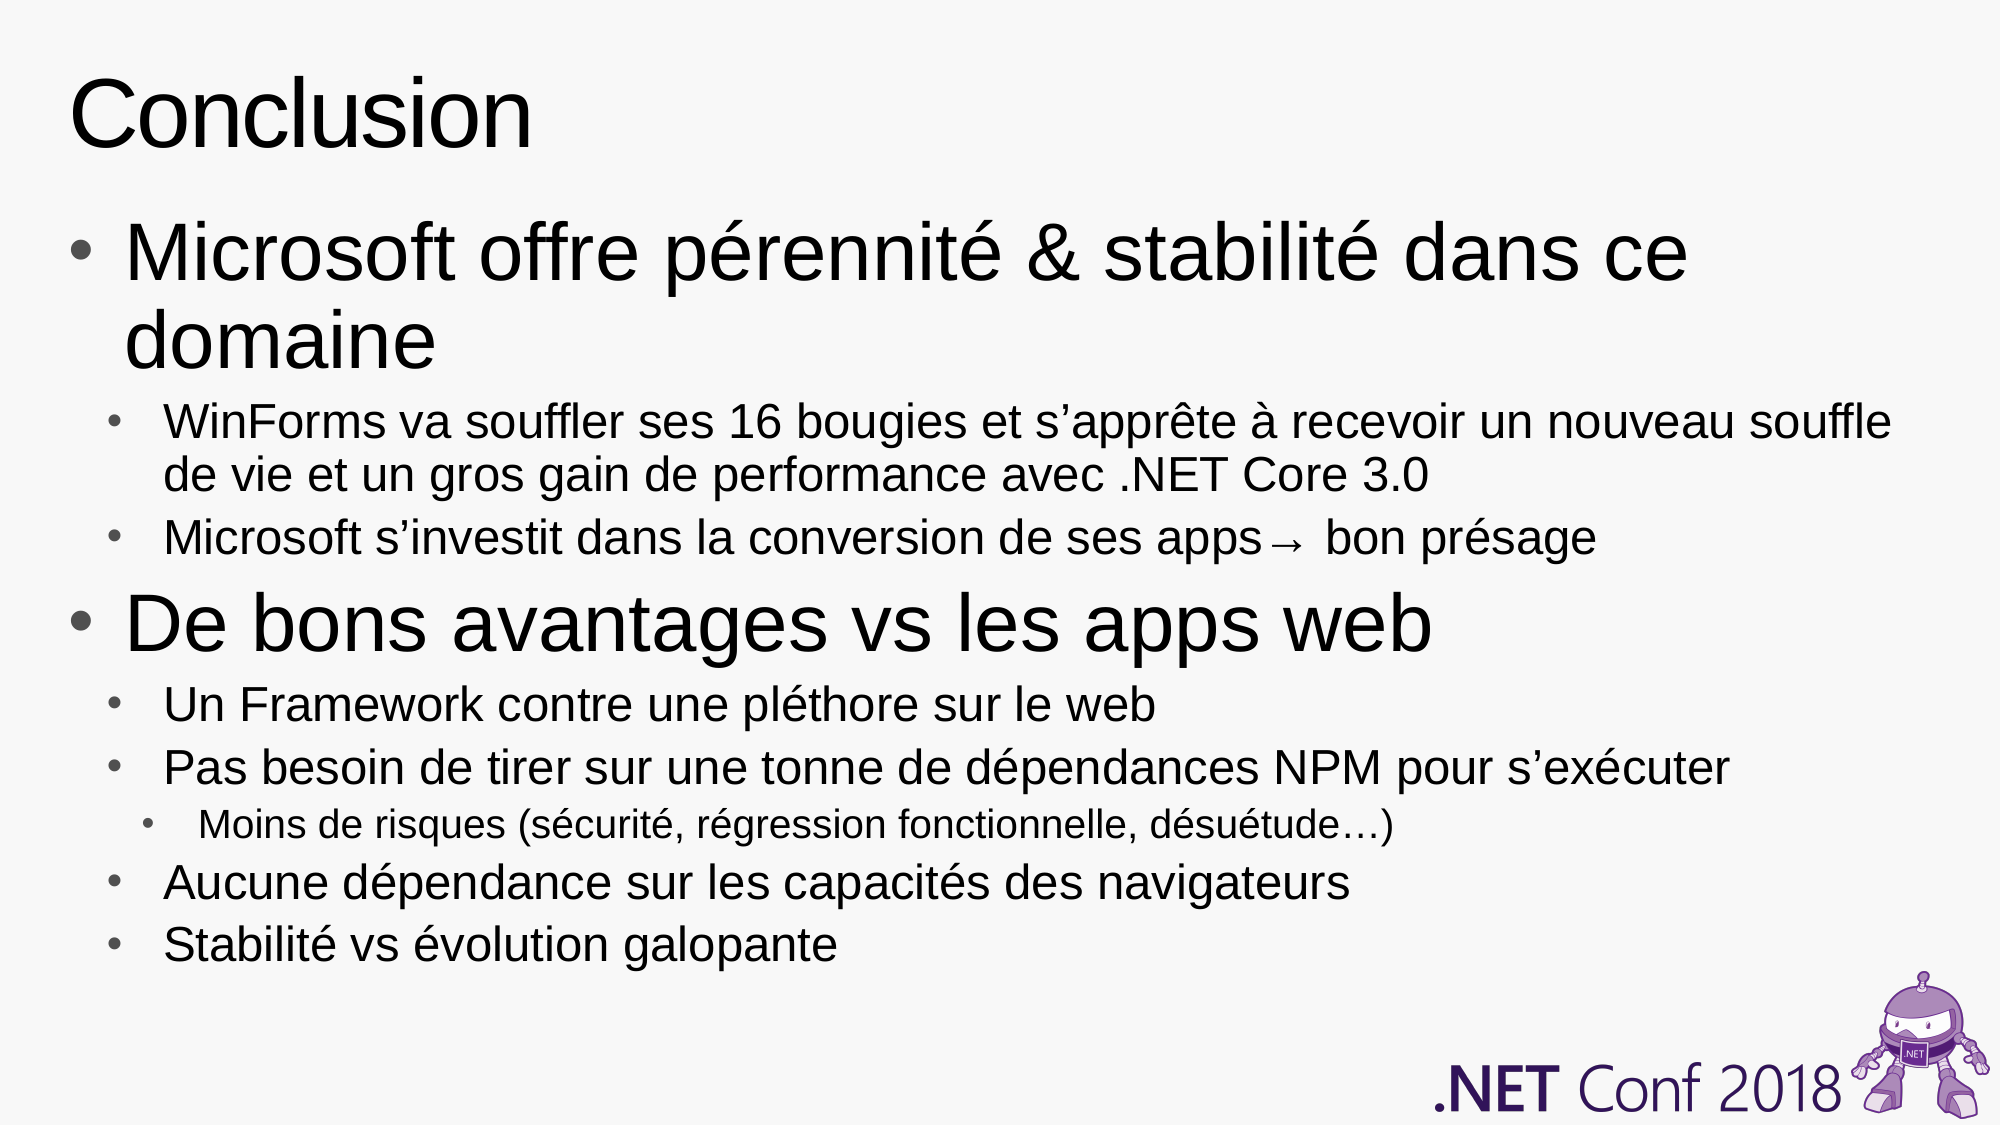

# Conclusion
Microsoft offre pérennité & stabilité dans ce domaine
WinForms va souffler ses 16 bougies et s’apprête à recevoir un nouveau souffle de vie et un gros gain de performance avec .NET Core 3.0
Microsoft s’investit dans la conversion de ses apps→ bon présage
De bons avantages vs les apps web
Un Framework contre une pléthore sur le web
Pas besoin de tirer sur une tonne de dépendances NPM pour s’exécuter
Moins de risques (sécurité, régression fonctionnelle, désuétude…)
Aucune dépendance sur les capacités des navigateurs
Stabilité vs évolution galopante